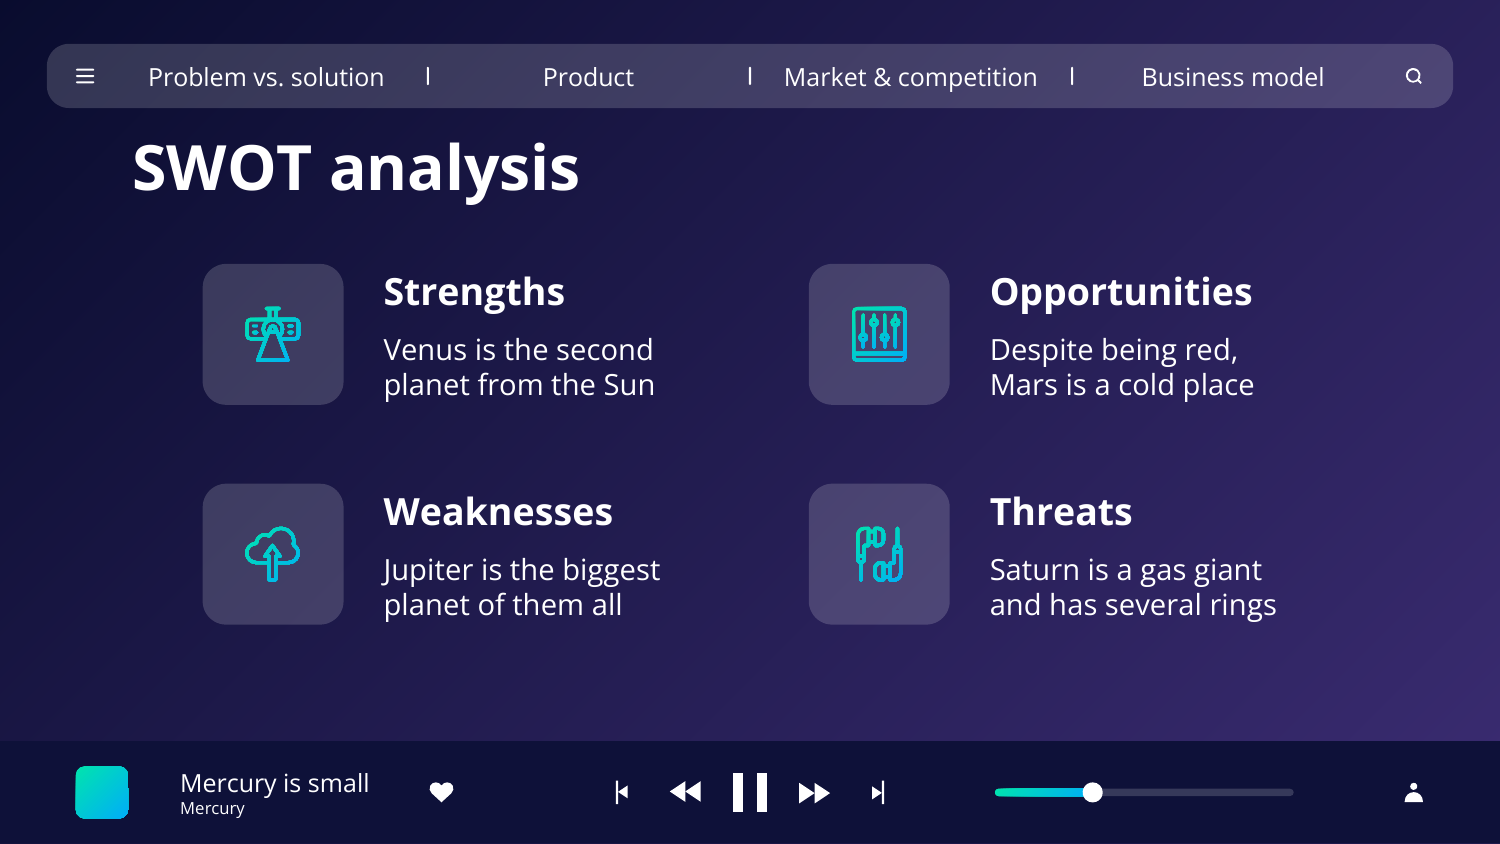

Problem vs. solution
Product
Market & competition
Business model
SWOT analysis

# Strengths

Opportunities

Venus is the second planet from the Sun
Despite being red, Mars is a cold place

Weaknesses

Threats

Jupiter is the biggest planet of them all
Saturn is a gas giant and has several rings
Mercury is small
Mercury